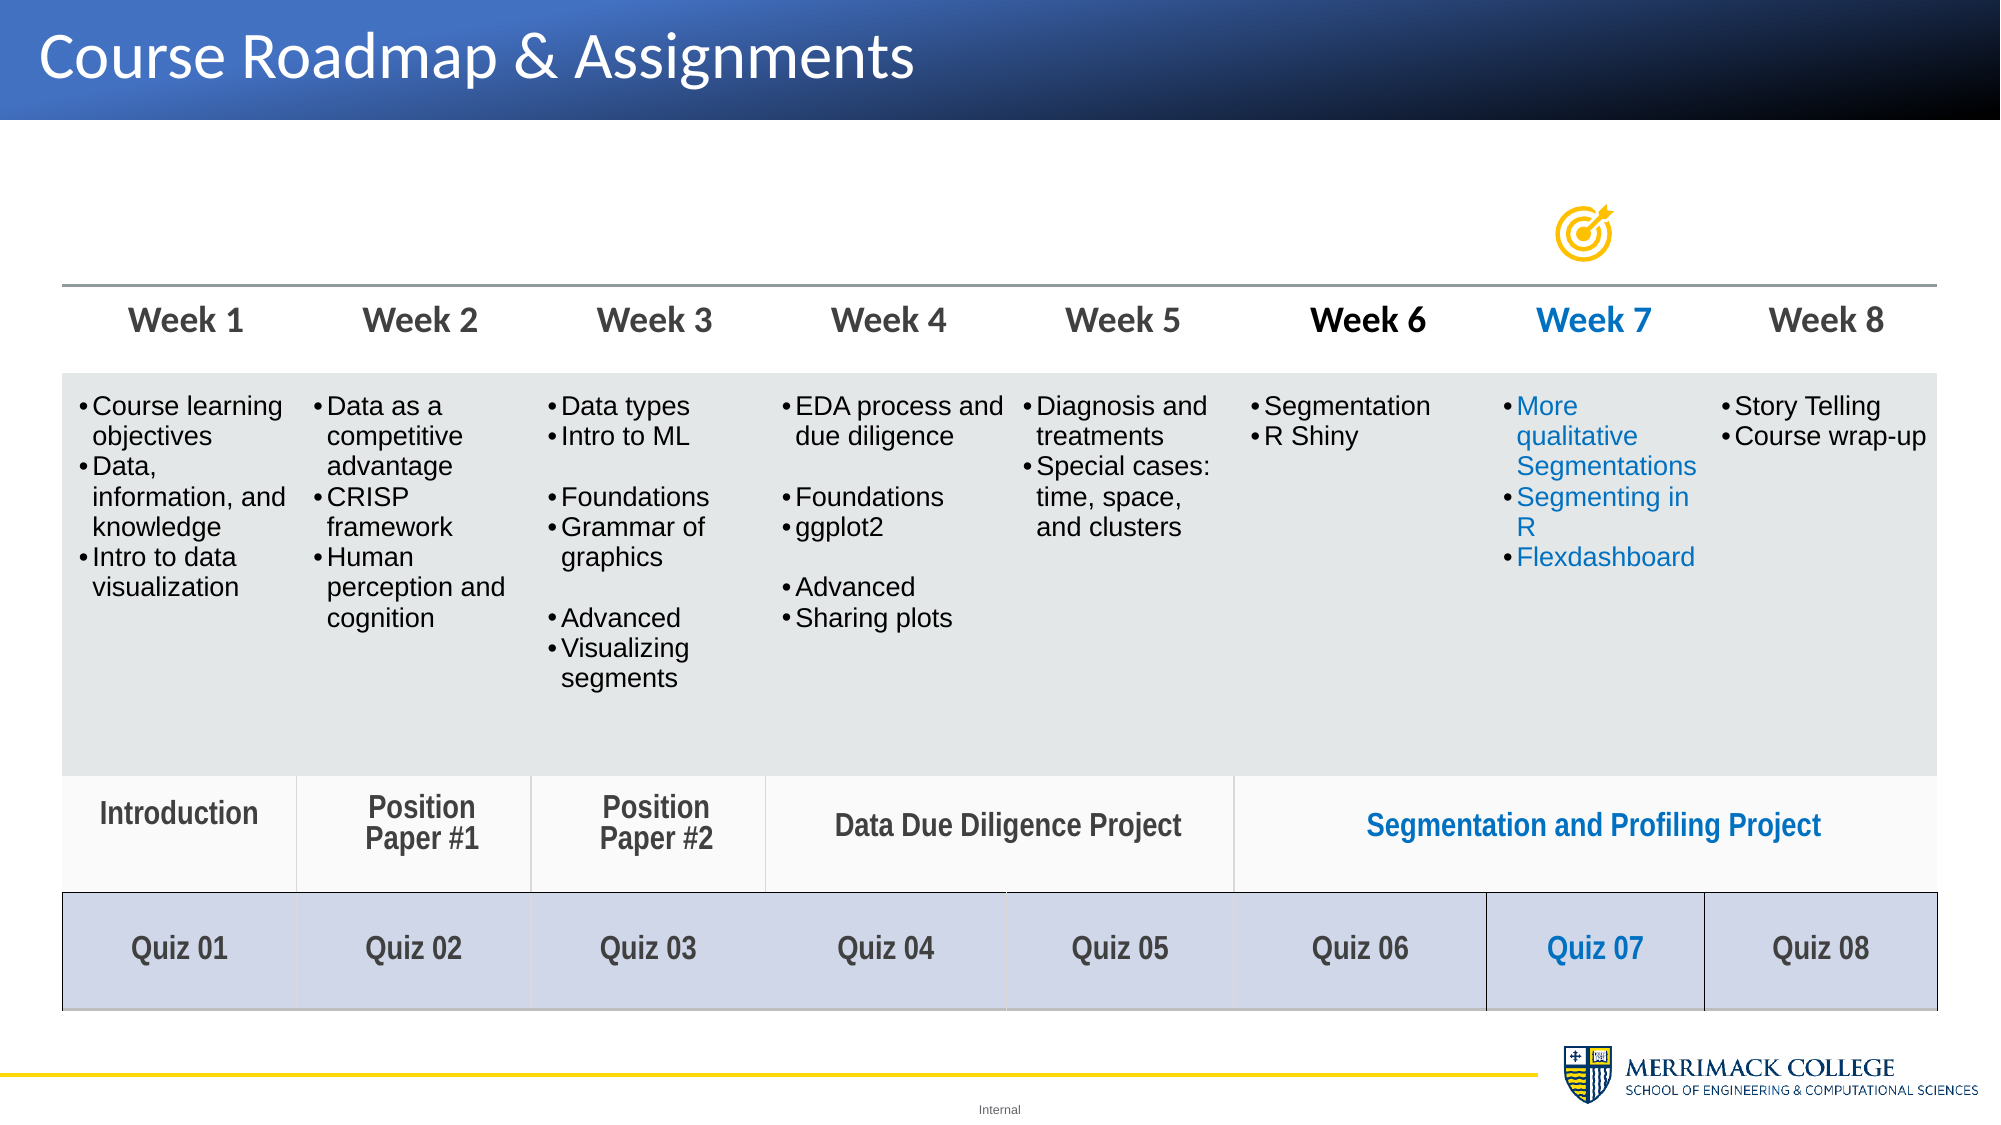

# Course Roadmap & Assignments

| Week 1 | Week 2 | Week 3 | Week 4 | Week 5 | Week 6 | Week 7 | Week 8 |
| --- | --- | --- | --- | --- | --- | --- | --- |
| Course learning objectives Data, information, and knowledge Intro to data visualization | Data as a competitive advantage CRISP framework Human perception and cognition | Data types Intro to ML Foundations Grammar of graphics Advanced Visualizing segments | EDA process and due diligence Foundations ggplot2 Advanced Sharing plots | Diagnosis and treatments Special cases: time, space, and clusters | Segmentation R Shiny | More qualitative Segmentations Segmenting in R Flexdashboard | Story Telling Course wrap-up |
| Introduction | Position Paper #1 | Position Paper #2 | Data Due Diligence Project |  | Segmentation and Profiling Project |  |  |
| Quiz 01 | Quiz 02 | Quiz 03 | Quiz 04 | Quiz 05 | Quiz 06 | Quiz 07 | Quiz 08 |